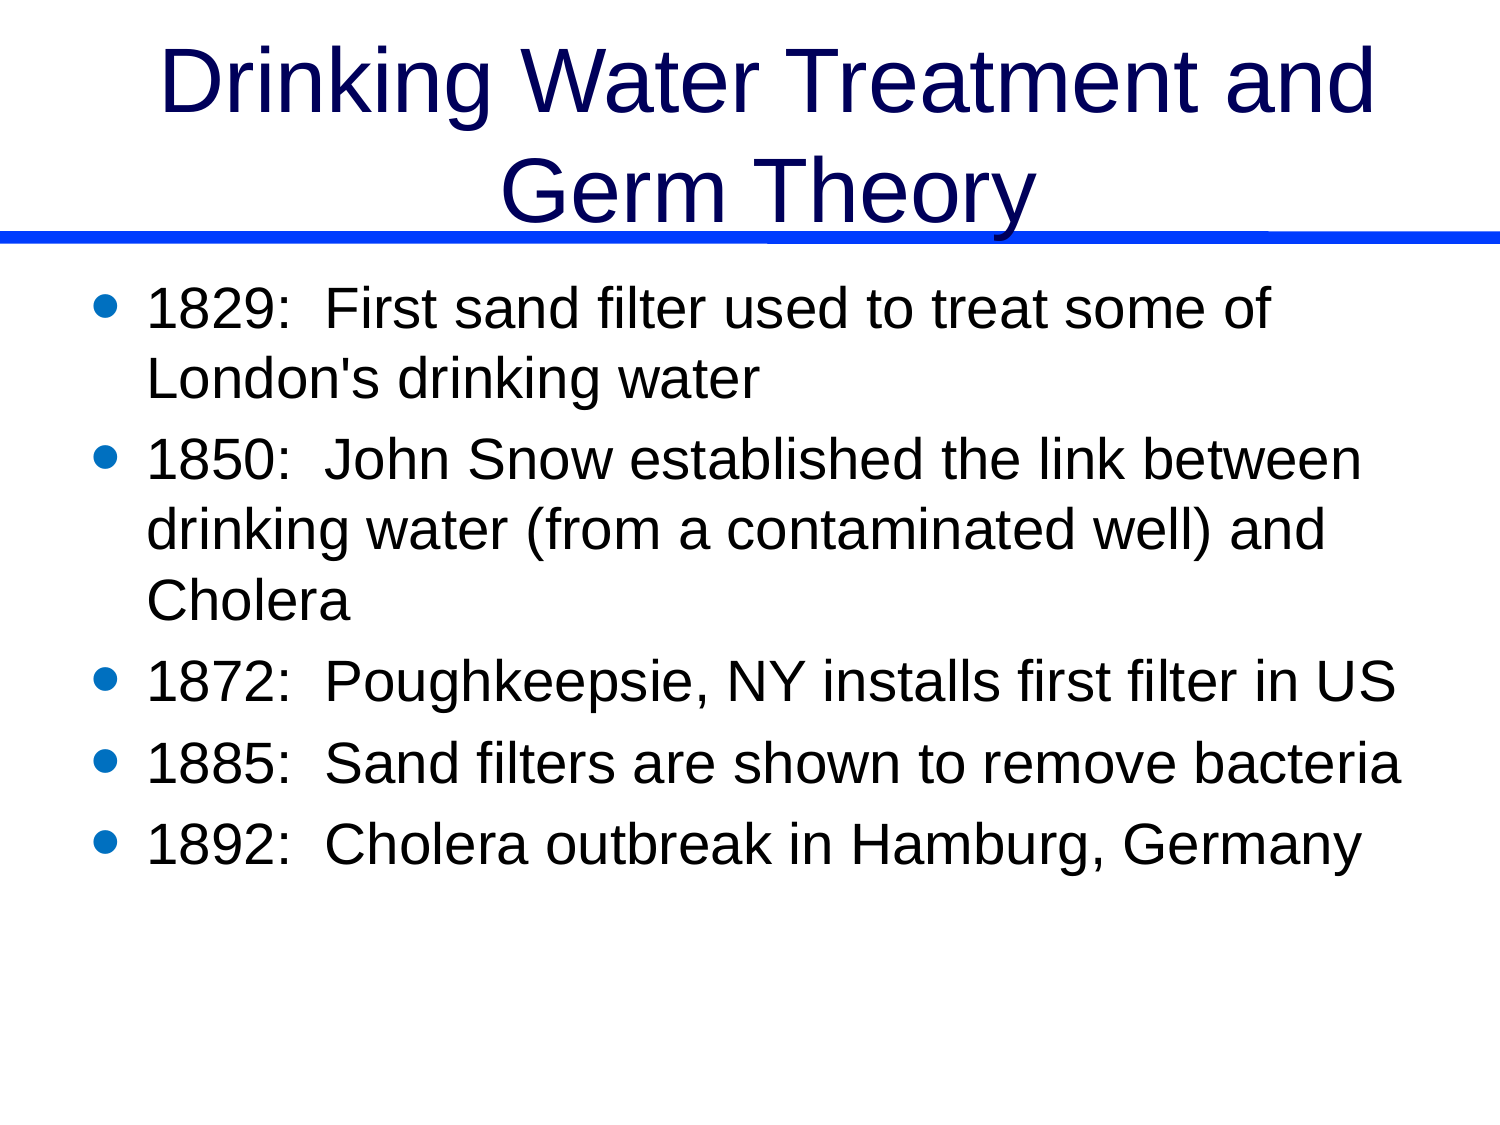

# Drinking Water Treatment and Germ Theory
1829:  First sand filter used to treat some of London's drinking water
1850:  John Snow established the link between drinking water (from a contaminated well) and Cholera
1872:  Poughkeepsie, NY installs first filter in US
1885:  Sand filters are shown to remove bacteria
1892:  Cholera outbreak in Hamburg, Germany